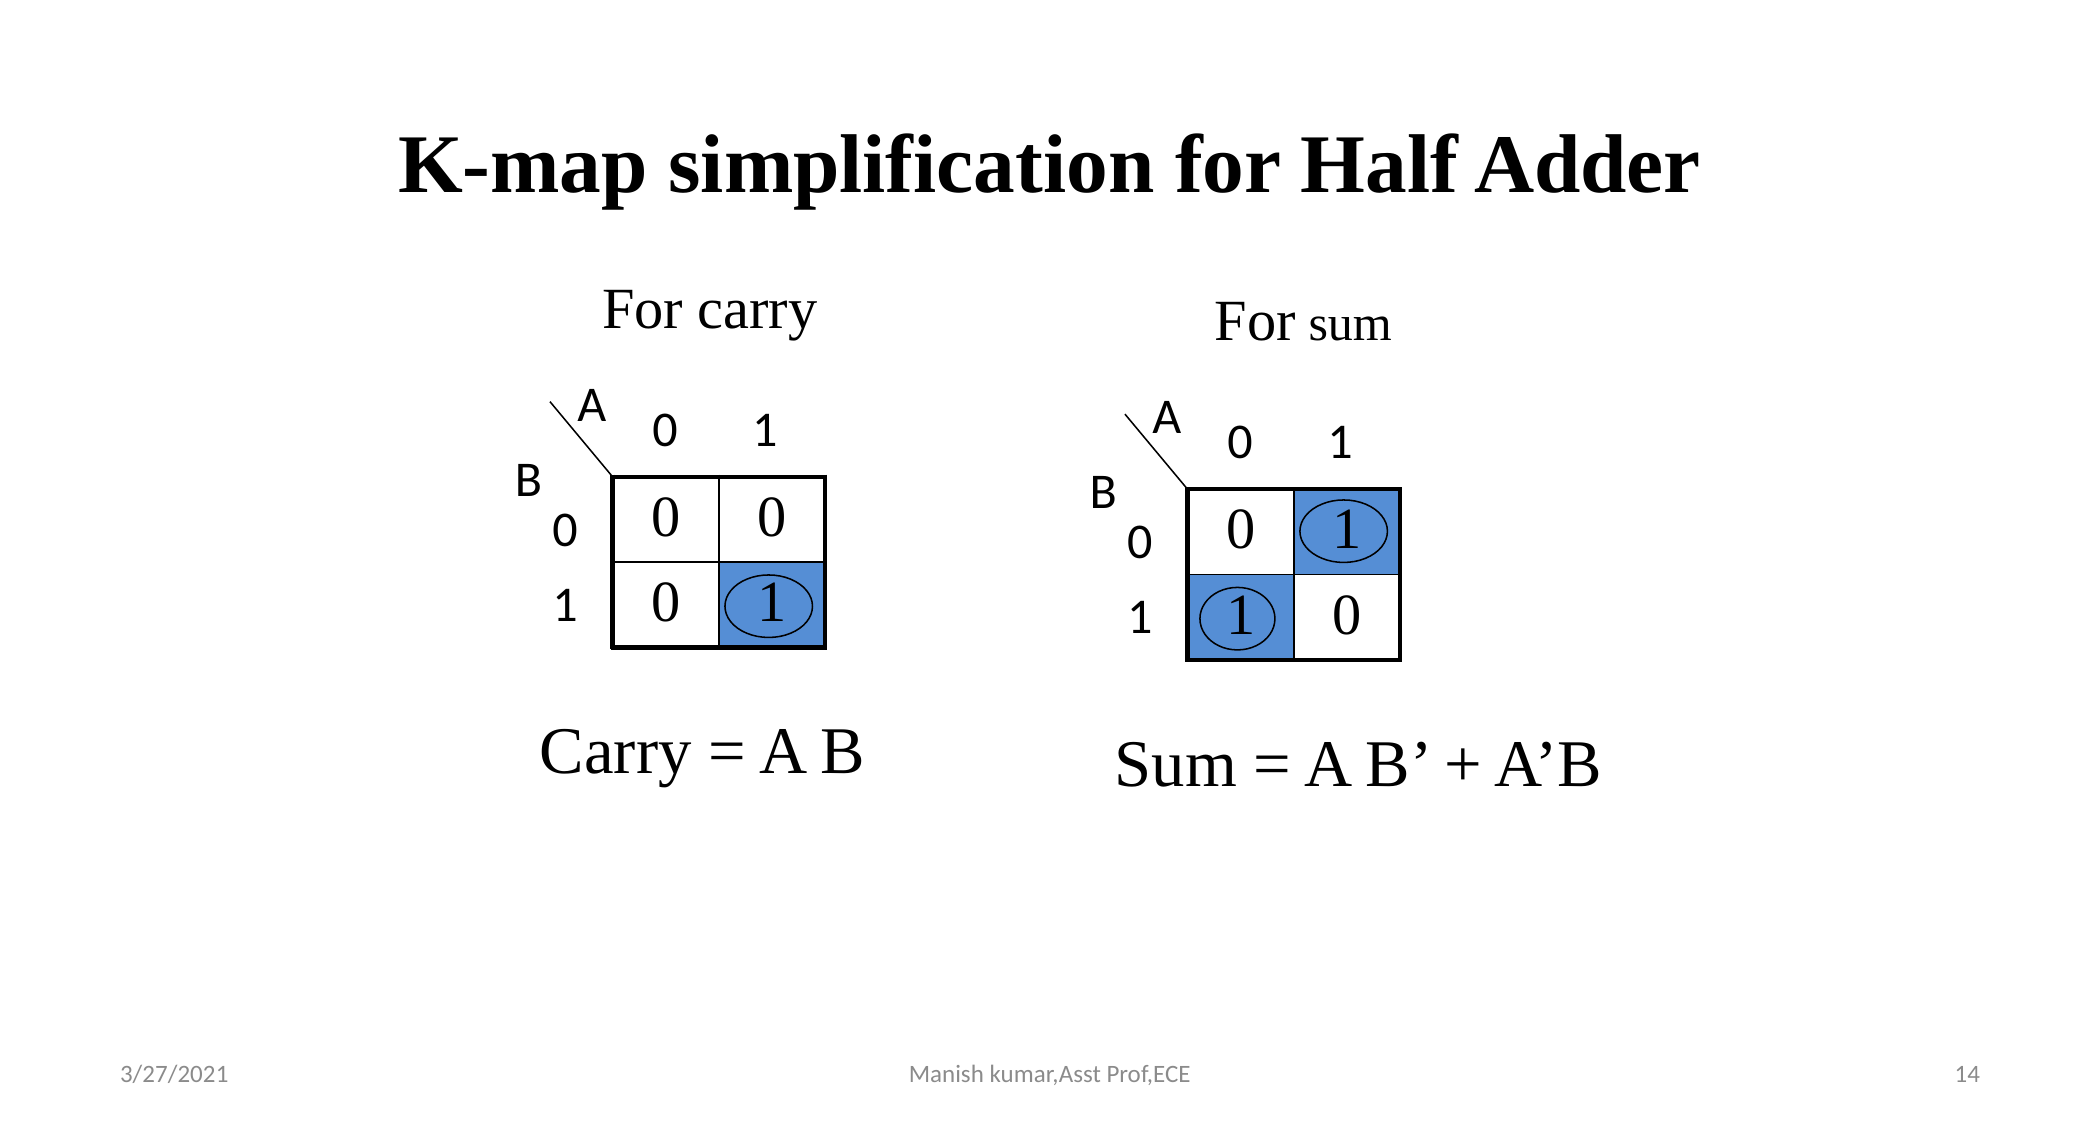

K-map simplification for Half Adder
For carry
For sum
A
A
0
1

0
1

B
B
| 0 | 0 |
| --- | --- |
| 0 | 1 |
0
| 0 | 1 |
| --- | --- |
| 1 | 0 |

0
1

1

Carry = A B
Sum = A B’ + A’B
3/27/2021
Manish kumar,Asst Prof,ECE
14